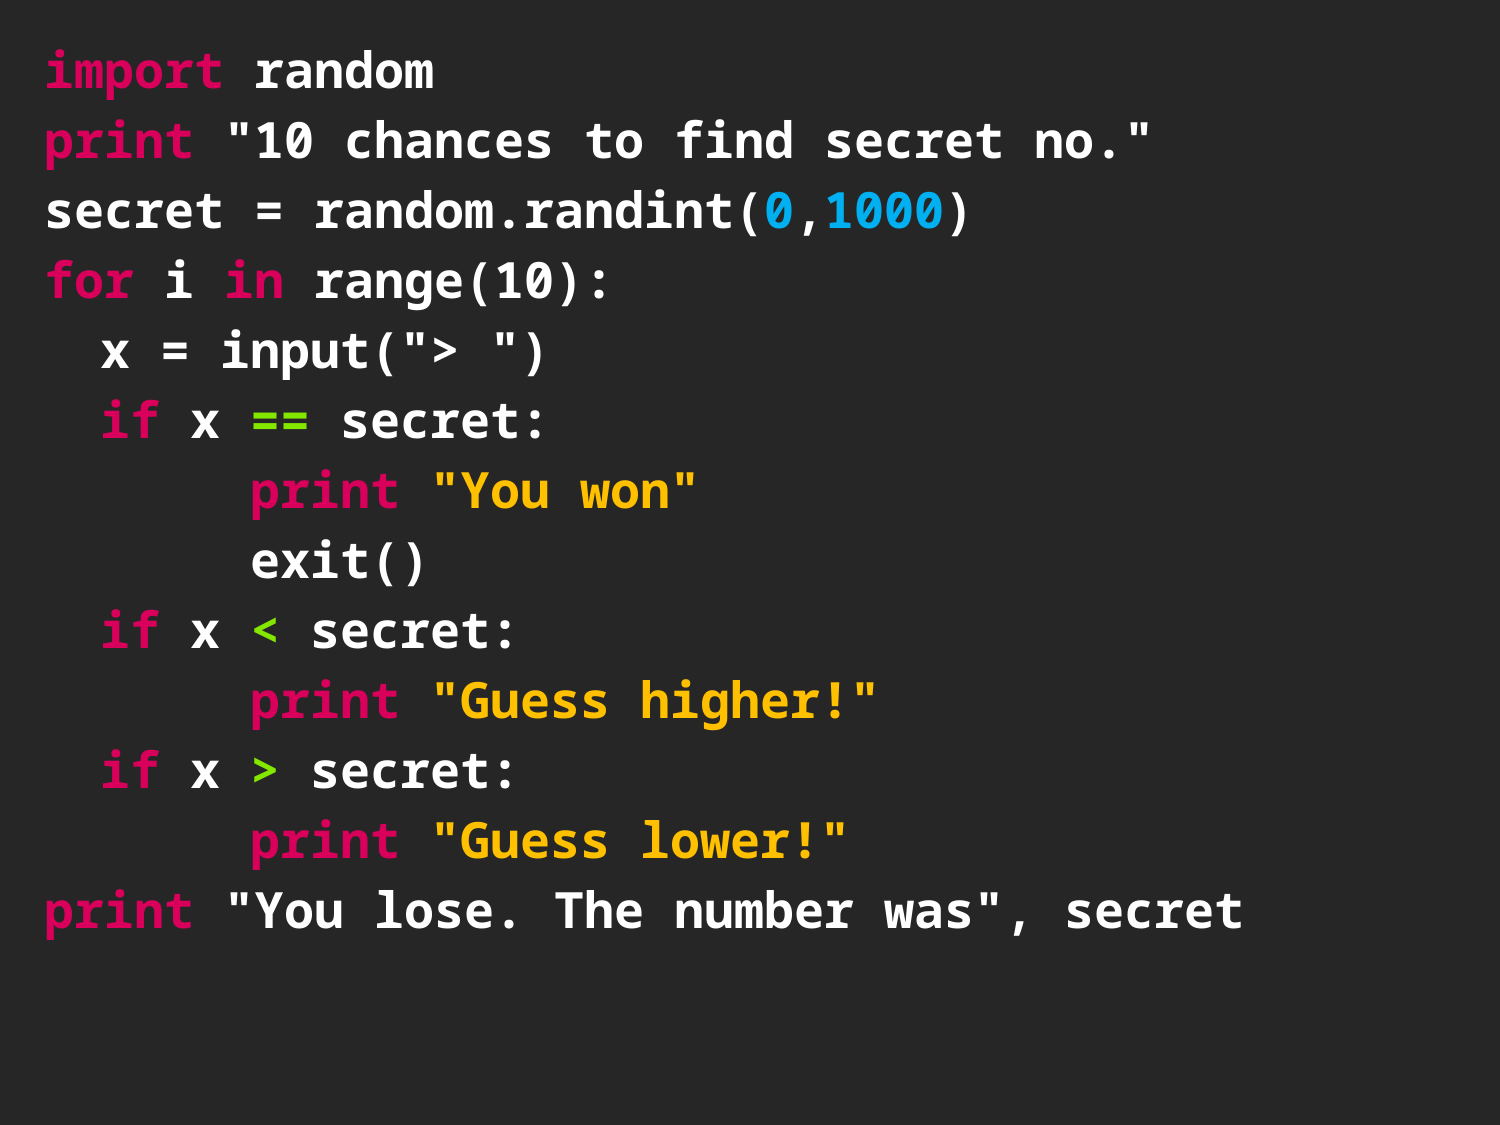

import random
print "10 chances to find secret no."
secret = random.randint(0,1000)
for i in range(10):
	x = input("> ")
	if x == secret:
		print "You won"
		exit()
	if x < secret:
		print "Guess higher!"
	if x > secret:
		print "Guess lower!"
print "You lose. The number was", secret